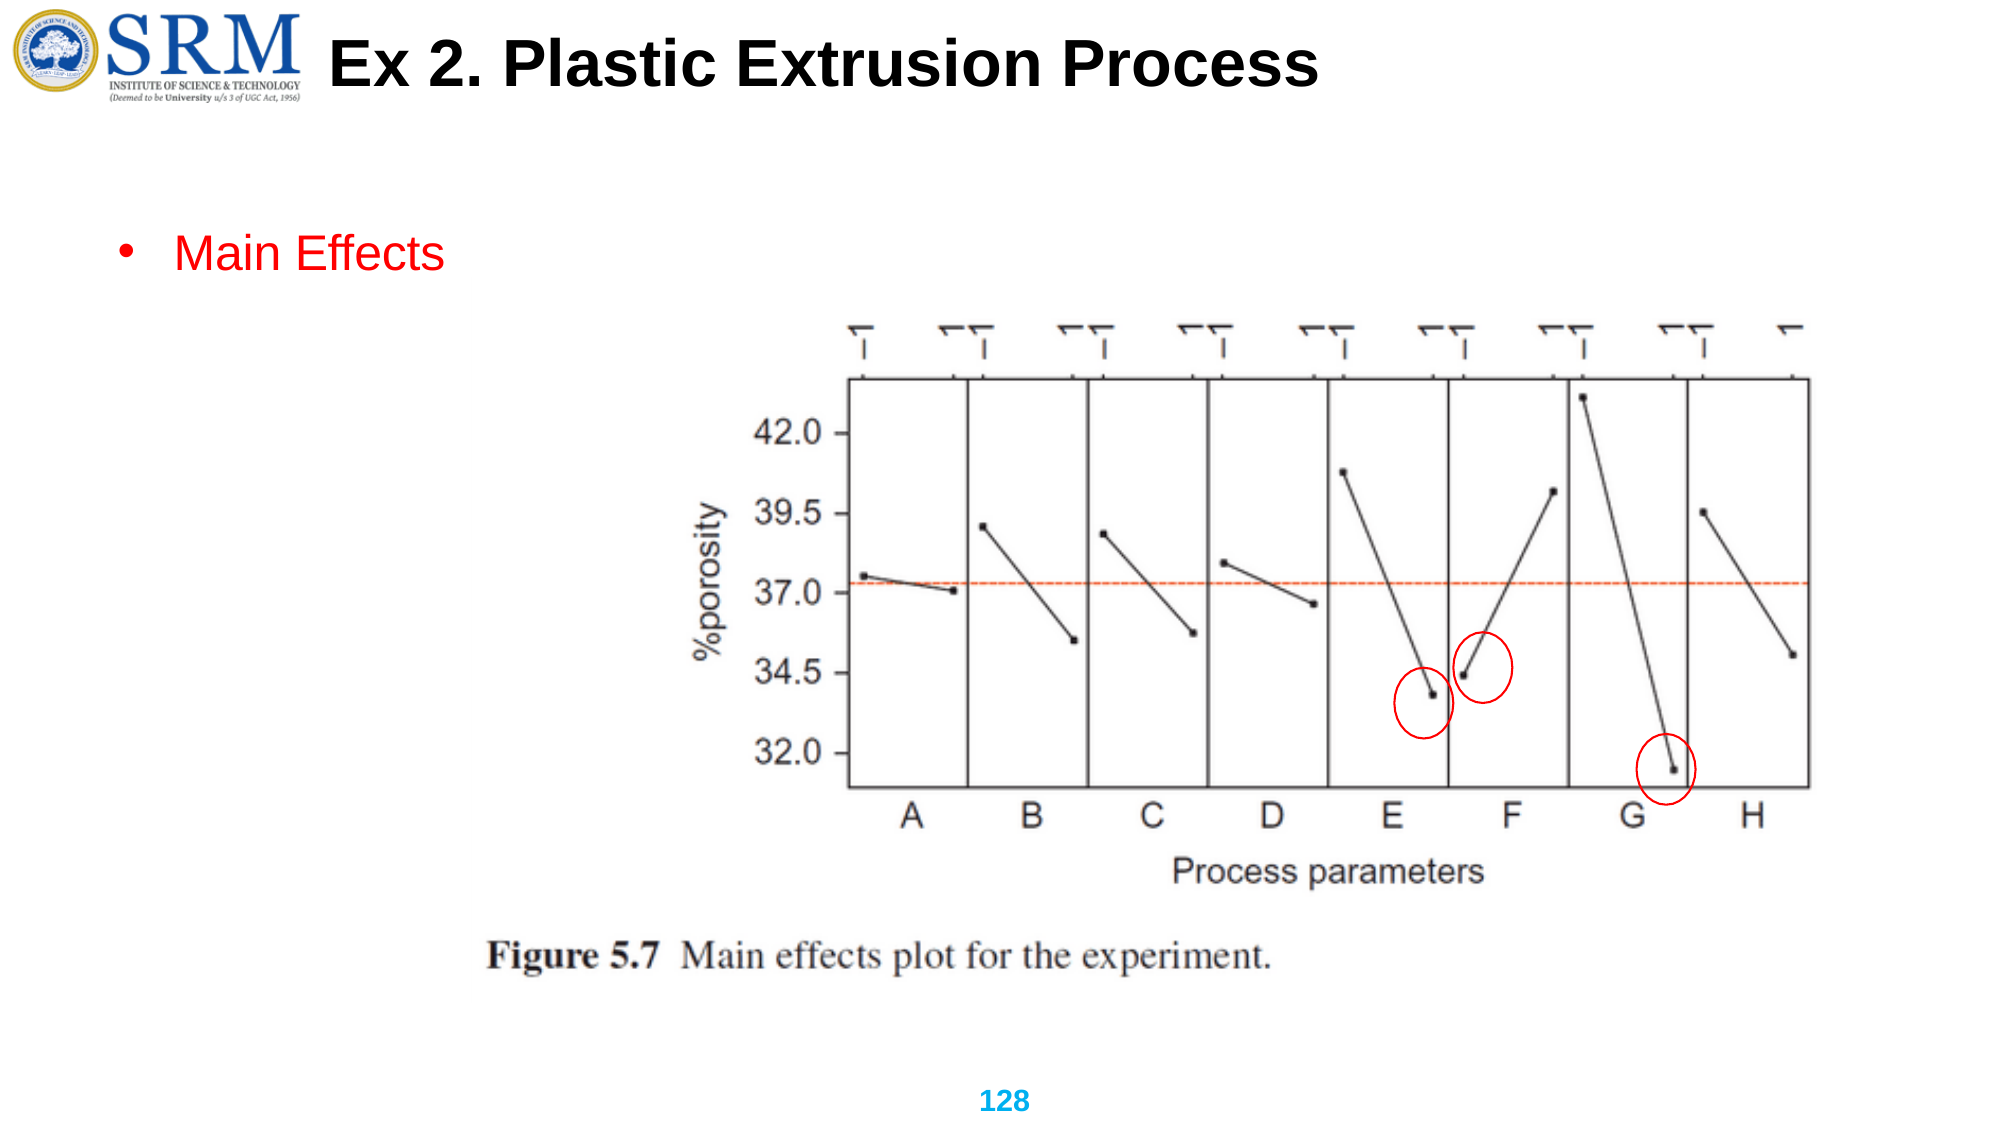

# Ex 2. Plastic Extrusion Process
Main Effects

128